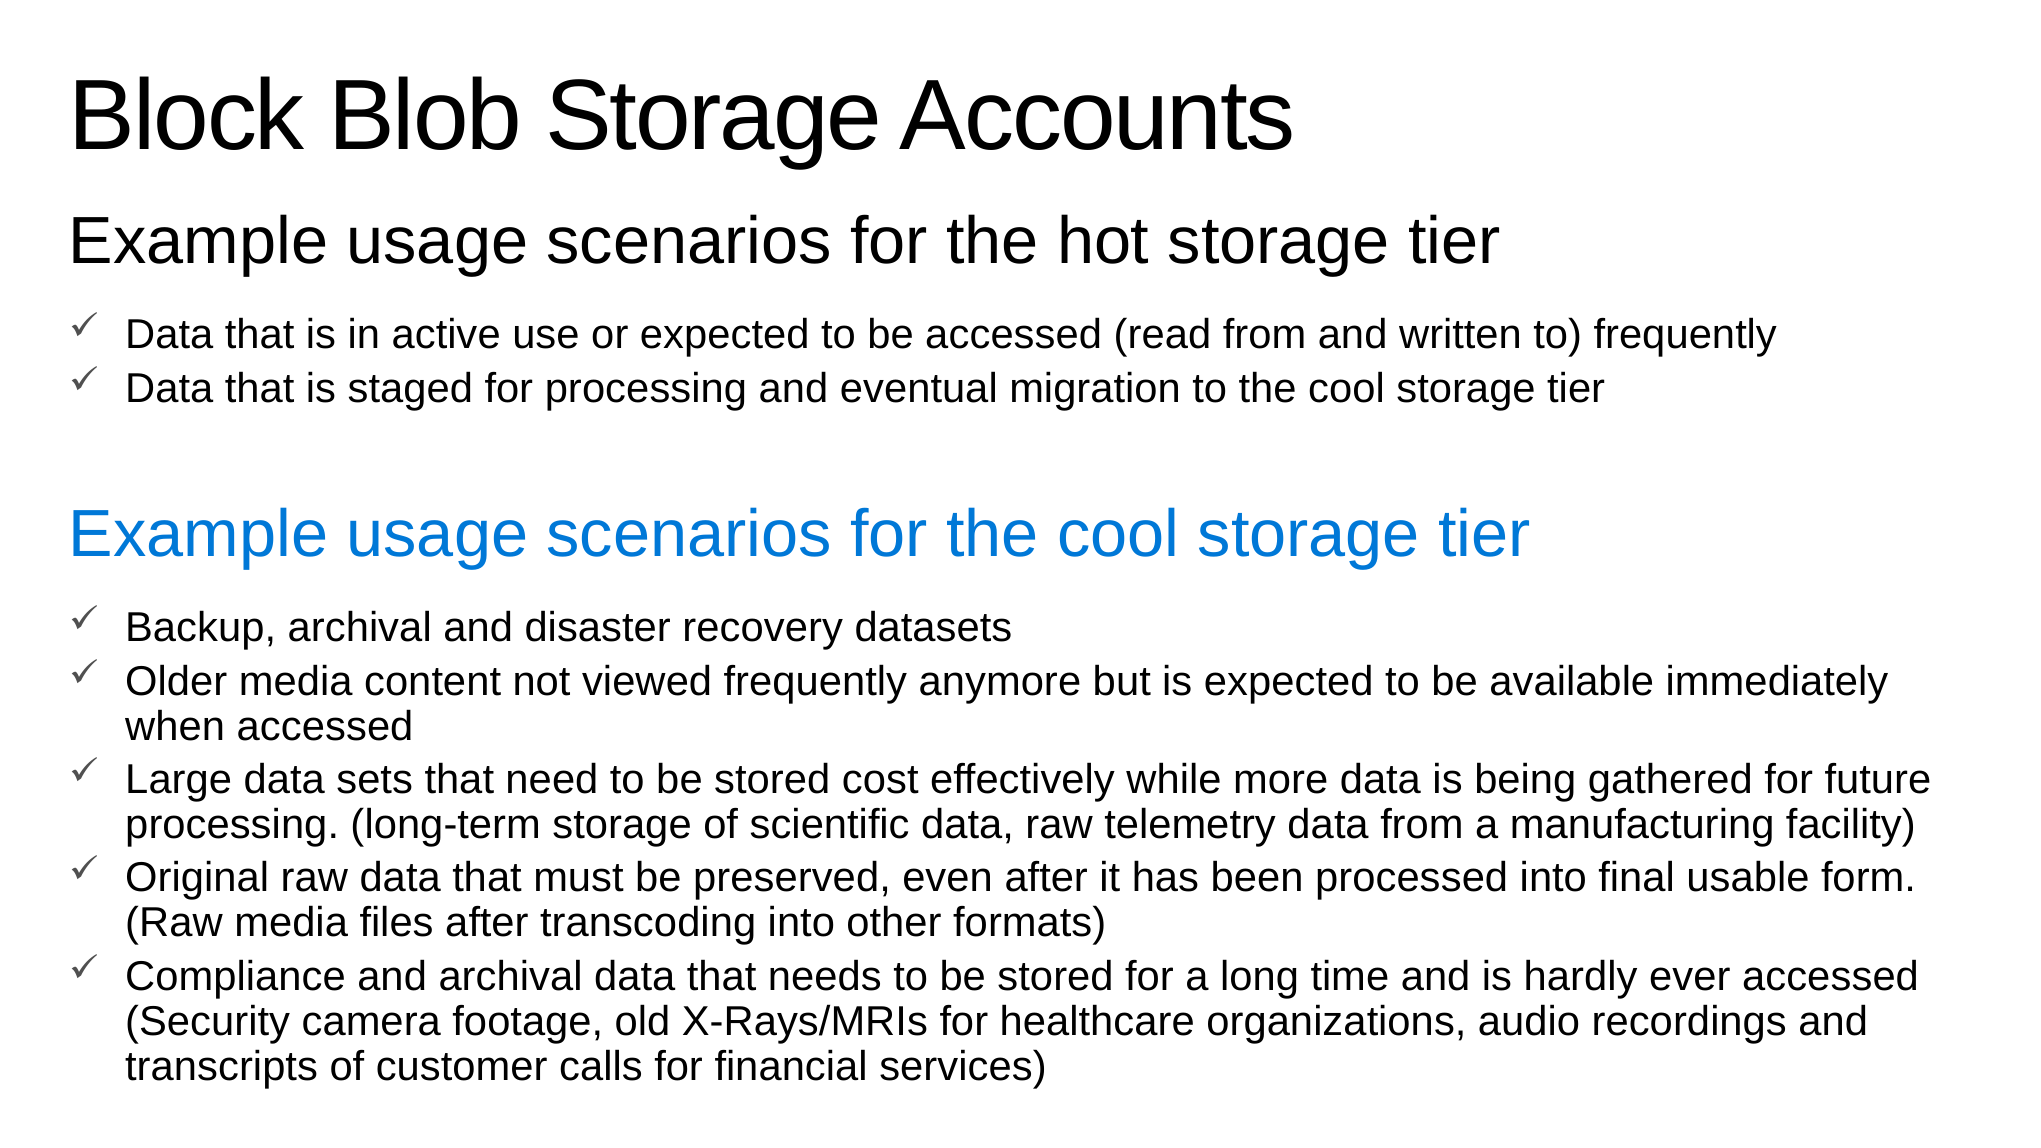

# Block Blob Storage Accounts
Example usage scenarios for the hot storage tier

Data that is in active use or expected to be accessed (read from and written to) frequently
Data that is staged for processing and eventual migration to the cool storage tier

Example usage scenarios for the cool storage tier

Backup, archival and disaster recovery datasets
Older media content not viewed frequently anymore but is expected to be available immediately when accessed
Large data sets that need to be stored cost effectively while more data is being gathered for future processing. (long-term storage of scientific data, raw telemetry data from a manufacturing facility)
Original raw data that must be preserved, even after it has been processed into final usable form. (Raw media files after transcoding into other formats)
Compliance and archival data that needs to be stored for a long time and is hardly ever accessed (Security camera footage, old X-Rays/MRIs for healthcare organizations, audio recordings and transcripts of customer calls for financial services)